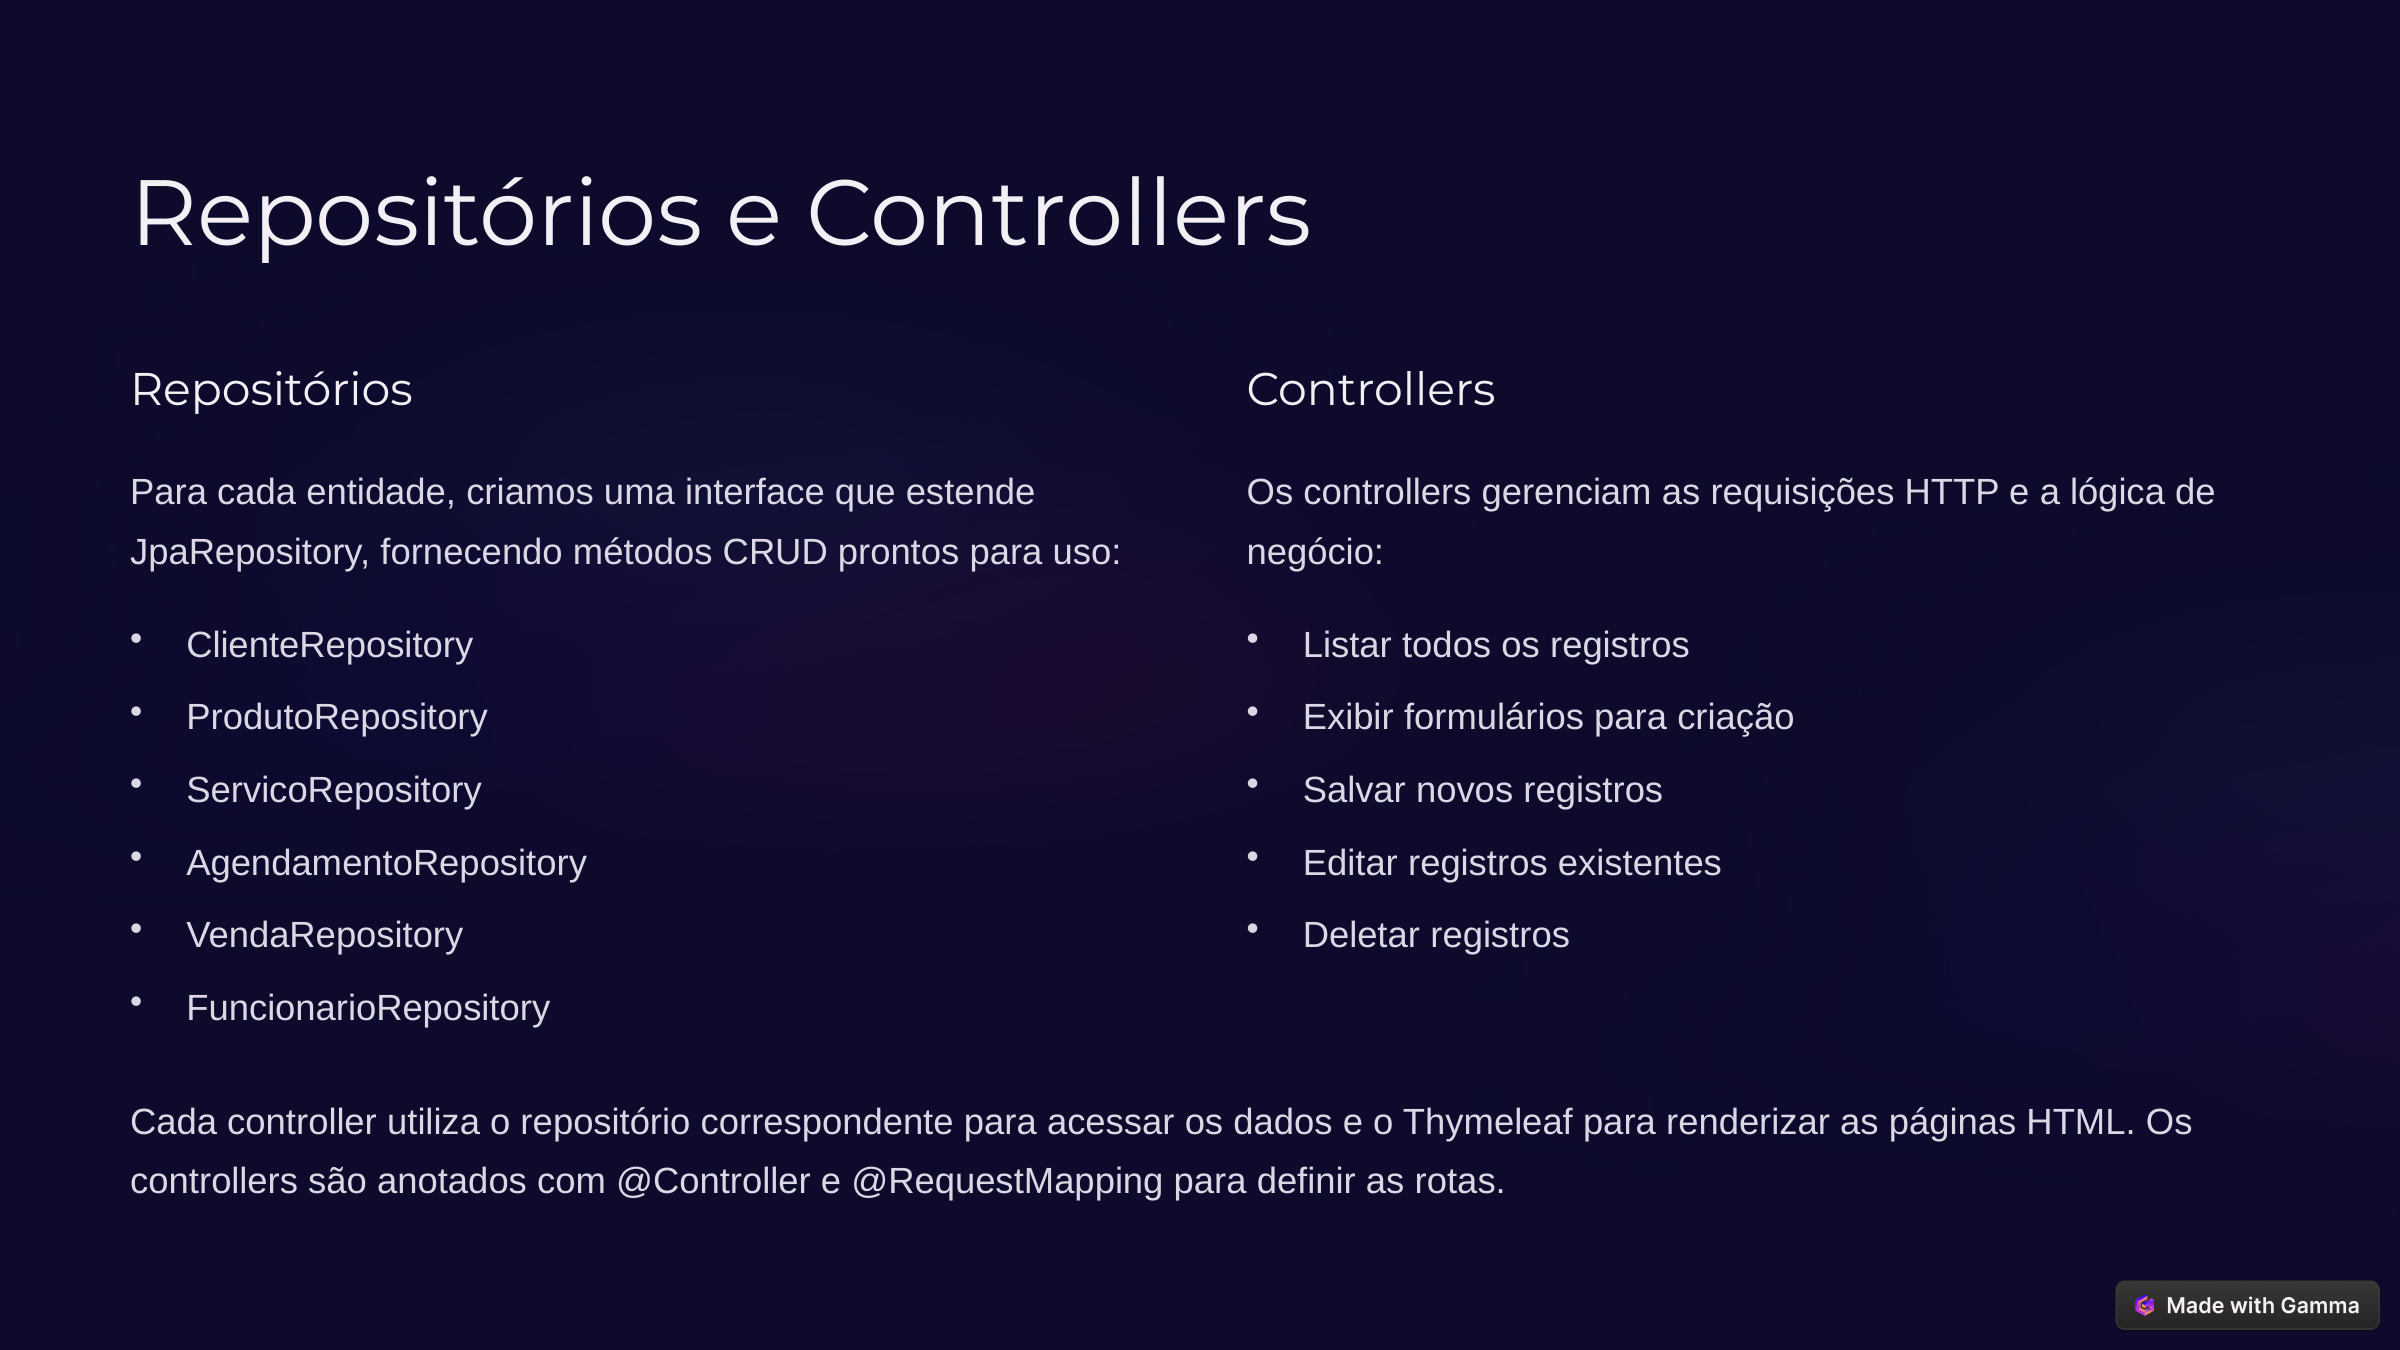

Repositórios e Controllers
Repositórios
Controllers
Para cada entidade, criamos uma interface que estende JpaRepository, fornecendo métodos CRUD prontos para uso:
Os controllers gerenciam as requisições HTTP e a lógica de negócio:
ClienteRepository
Listar todos os registros
ProdutoRepository
Exibir formulários para criação
ServicoRepository
Salvar novos registros
AgendamentoRepository
Editar registros existentes
VendaRepository
Deletar registros
FuncionarioRepository
Cada controller utiliza o repositório correspondente para acessar os dados e o Thymeleaf para renderizar as páginas HTML. Os controllers são anotados com @Controller e @RequestMapping para definir as rotas.